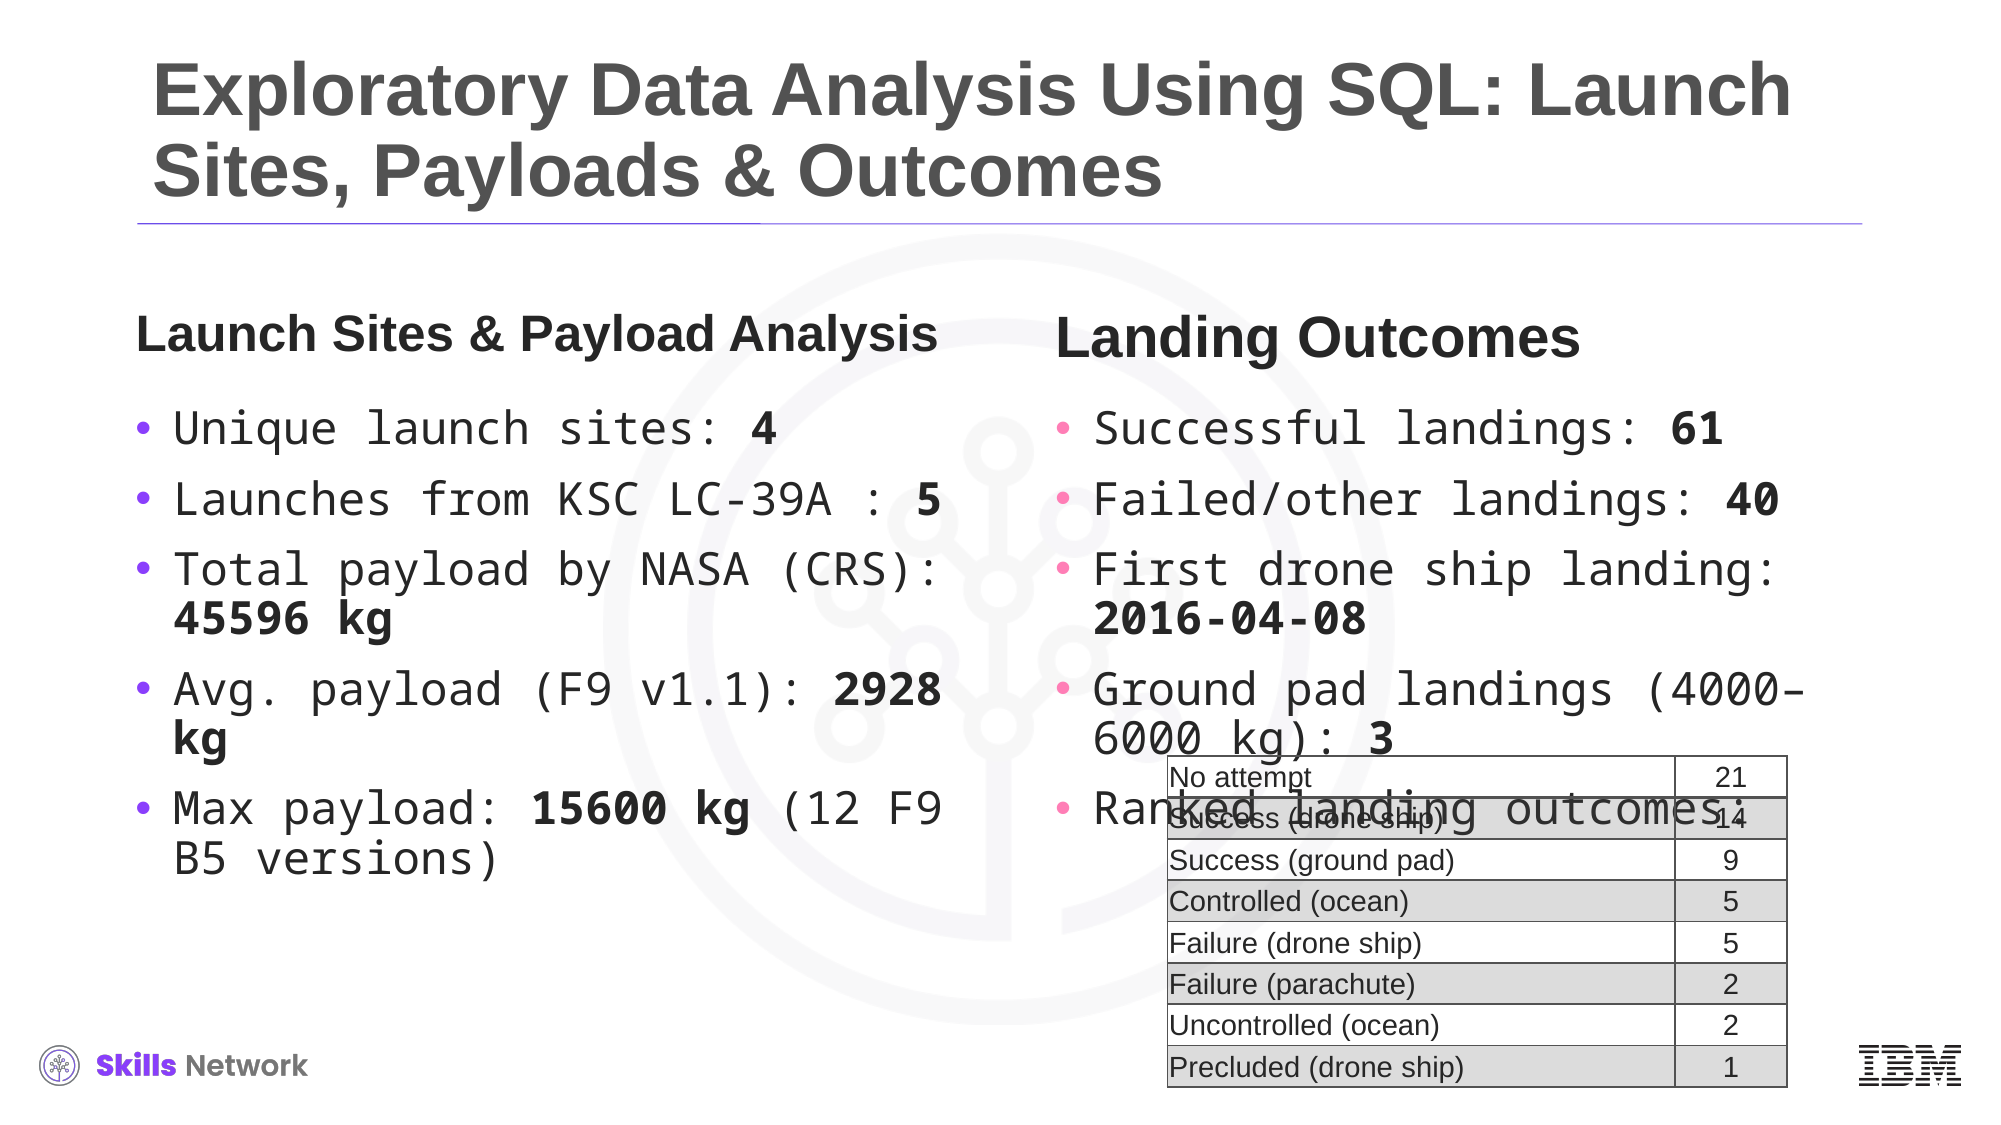

# Exploratory Data Analysis Using SQL: Launch Sites, Payloads & Outcomes
Landing Outcomes
Launch Sites & Payload Analysis
Successful landings: 61
Failed/other landings: 40
First drone ship landing: 2016-04-08
Ground pad landings (4000–6000 kg): 3
Ranked landing outcomes:

Unique launch sites: 4
Launches from KSC LC-39A : 5
Total payload by NASA (CRS): 45596 kg
Avg. payload (F9 v1.1): 2928 kg
Max payload: 15600 kg (12 F9 B5 versions)

| No attempt | 21 |
| --- | --- |
| Success (drone ship) | 14 |
| Success (ground pad) | 9 |
| Controlled (ocean) | 5 |
| Failure (drone ship) | 5 |
| Failure (parachute) | 2 |
| Uncontrolled (ocean) | 2 |
| Precluded (drone ship) | 1 |